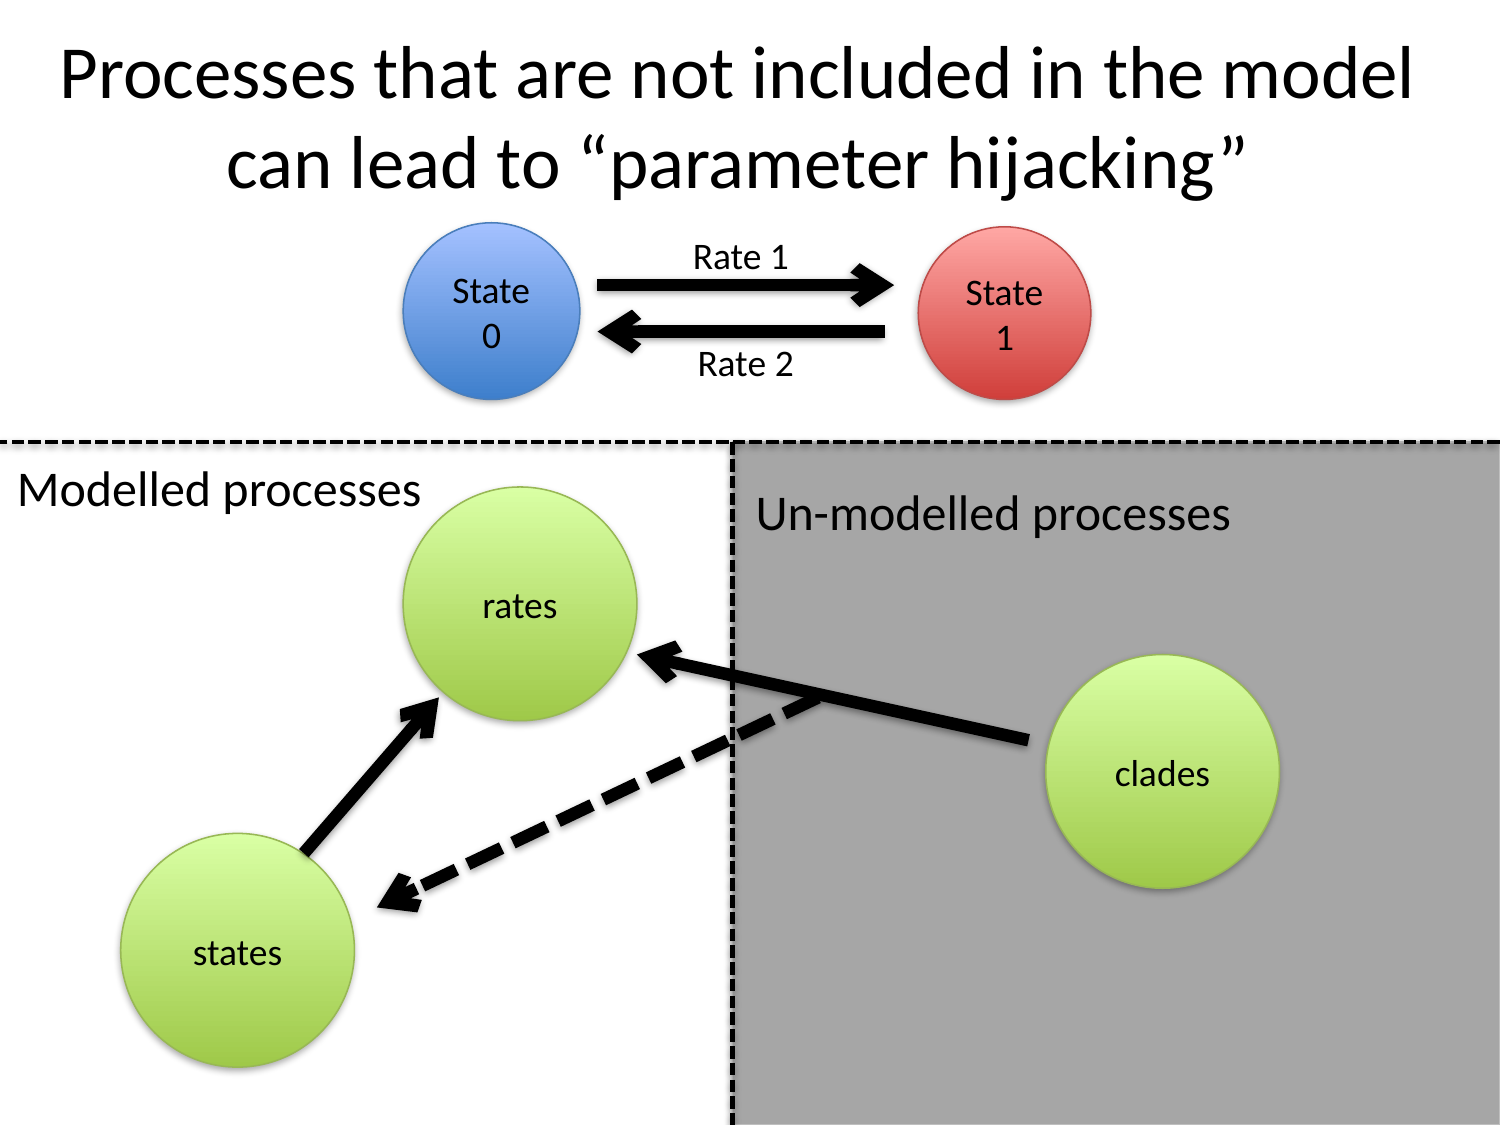

# Processes that are not included in the model can lead to “parameter hijacking”
State 0
Rate 1
State 1
Rate 2

Modelled processes
Un-modelled processes
rates
clades
states